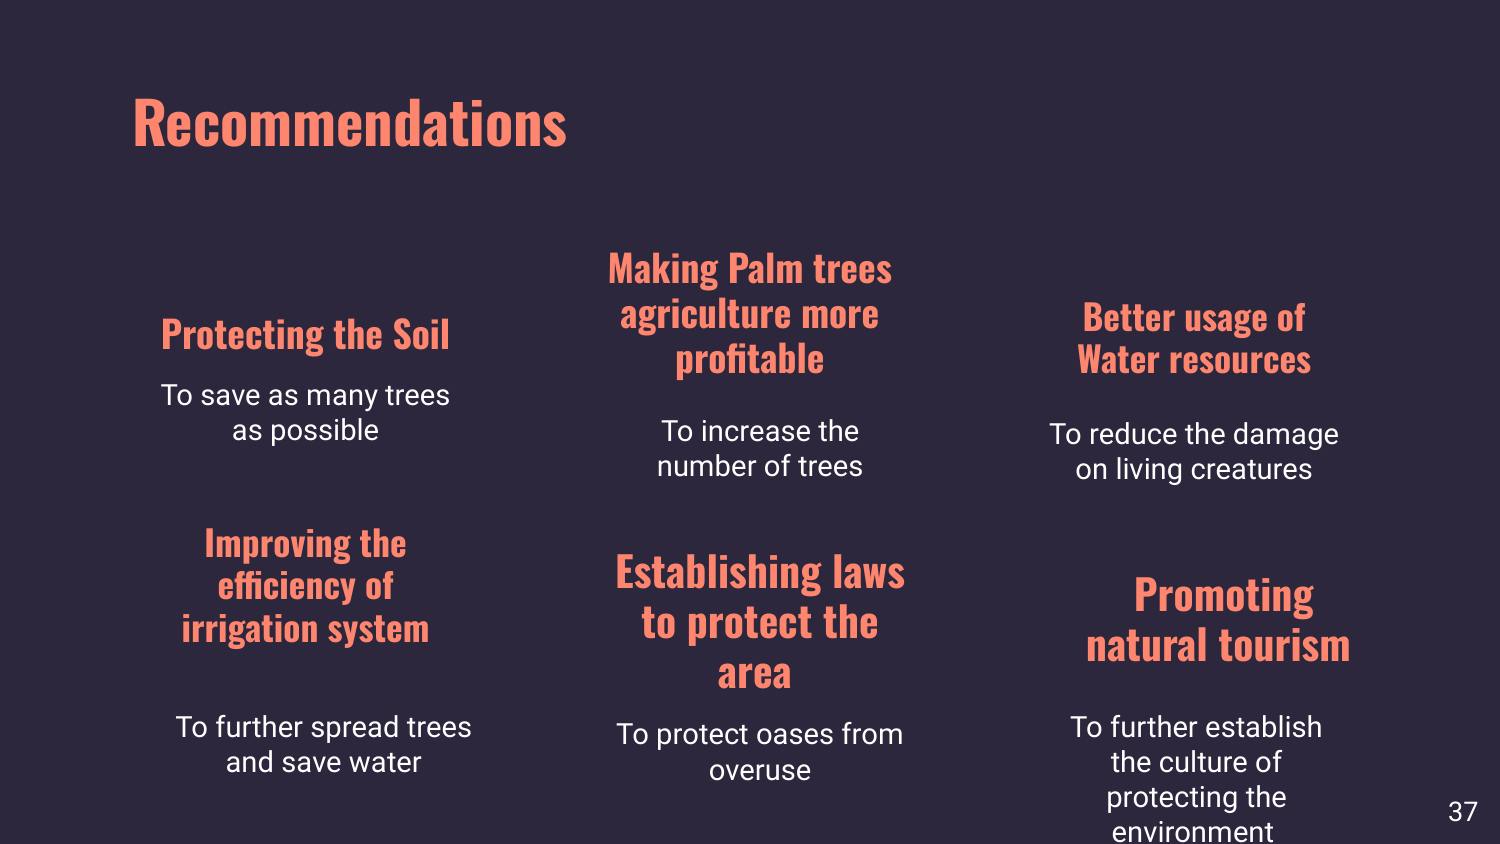

# Recommendations
Making Palm trees agriculture more profitable
Better usage of Water resources
Protecting the Soil
To save as many trees as possible
To increase the number of trees
To reduce the damage on living creatures
Improving the efficiency of irrigation system
Establishing laws to protect the area
Promoting natural tourism
To further spread trees and save water
To further establish the culture of protecting the environment
To protect oases from overuse
37